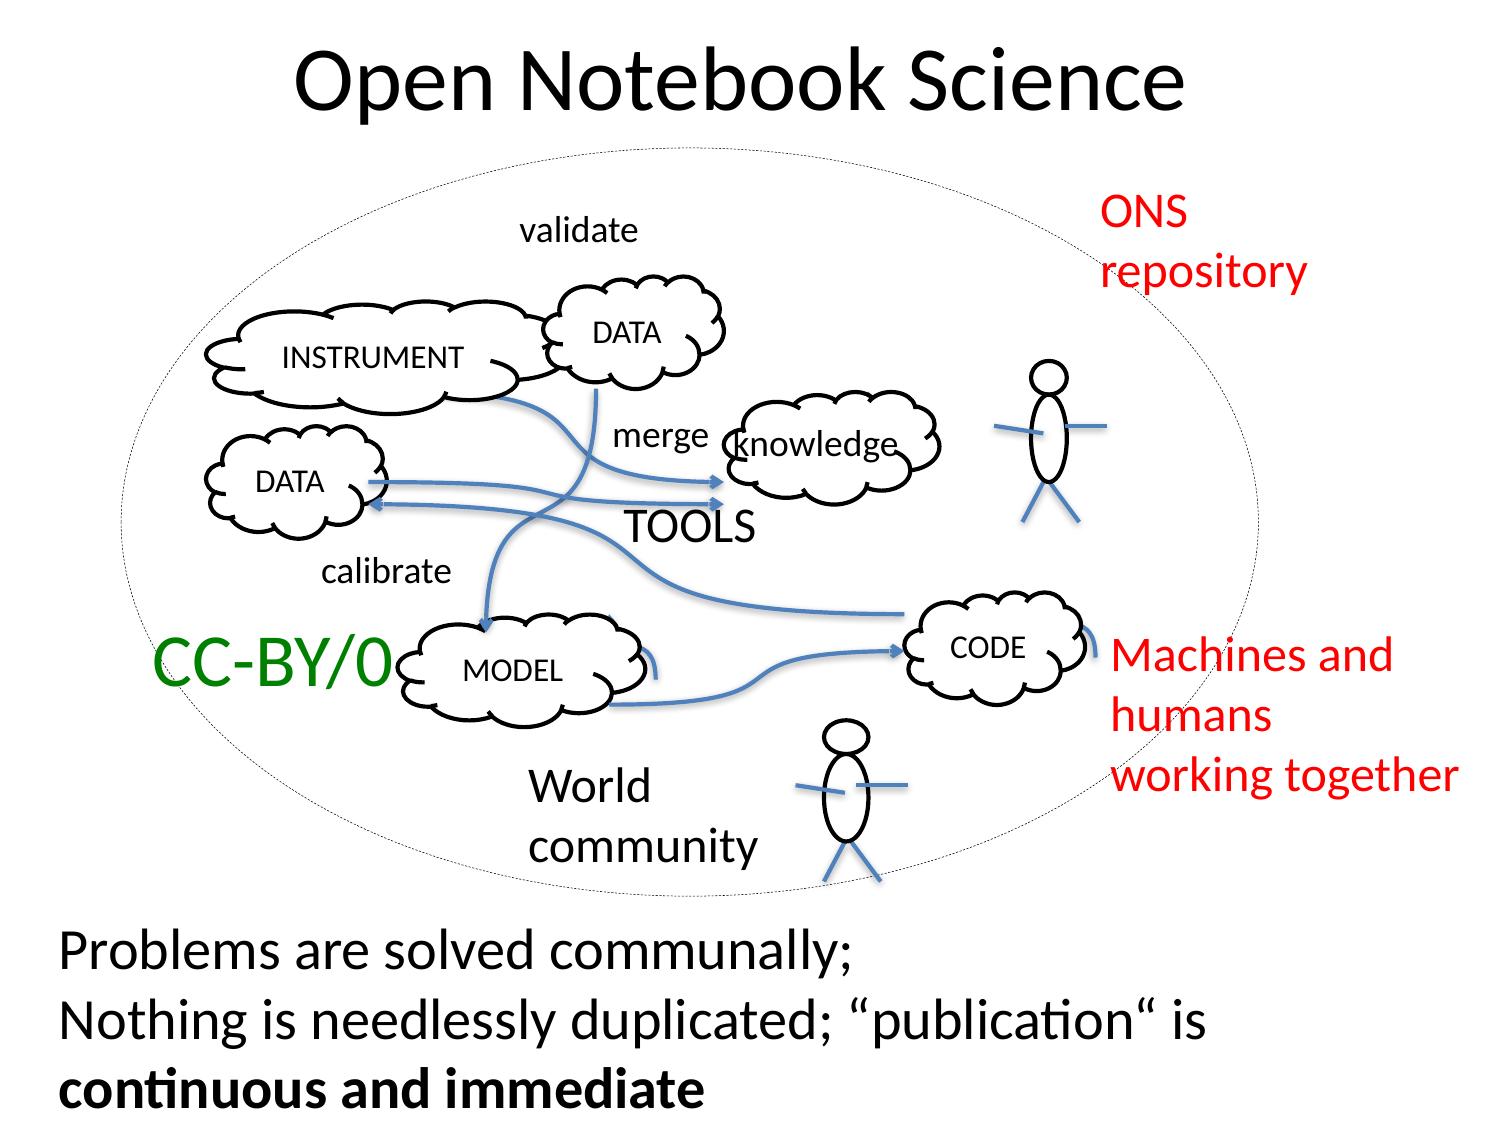

# Open Notebook Science
TOOLS
ONS
repository
validate
DATA
INSTRUMENT

merge
knowledge
DATA
calibrate
CODE
CC-BY/0
MODEL
Machines and humans
working together

World
community

Problems are solved communally;
Nothing is needlessly duplicated; “publication“ is continuous and immediate